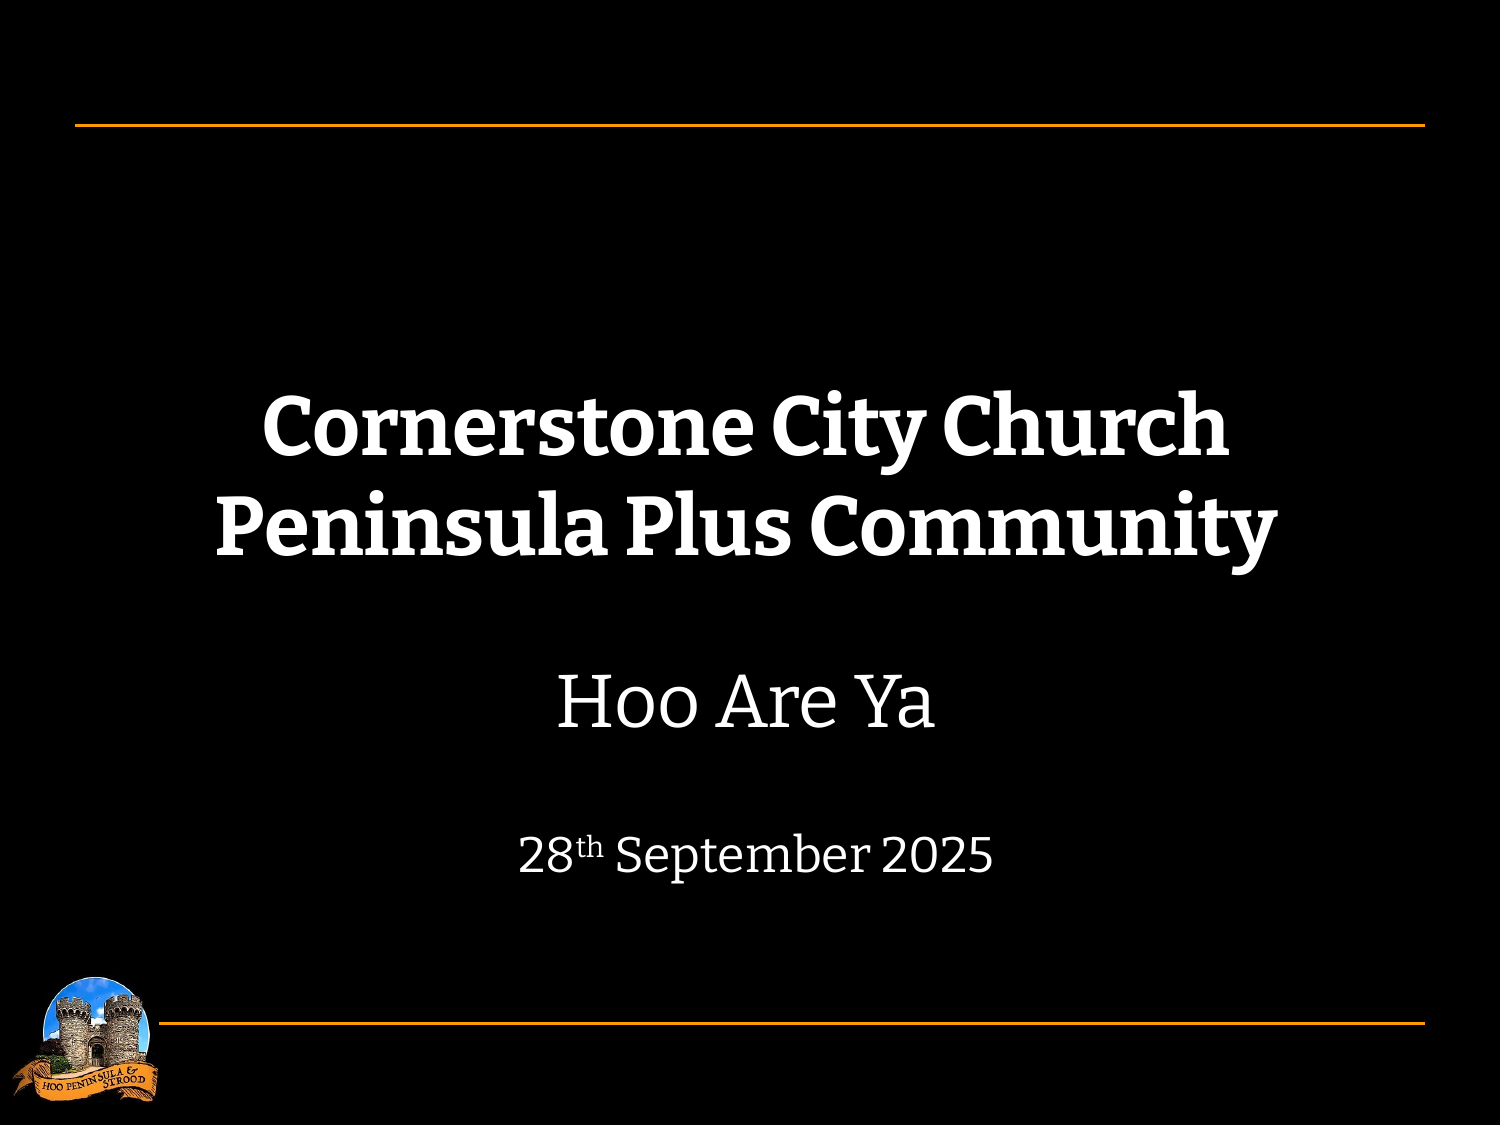

Cornerstone City Church
Peninsula Plus Community
Hoo Are Ya
  28th September 2025